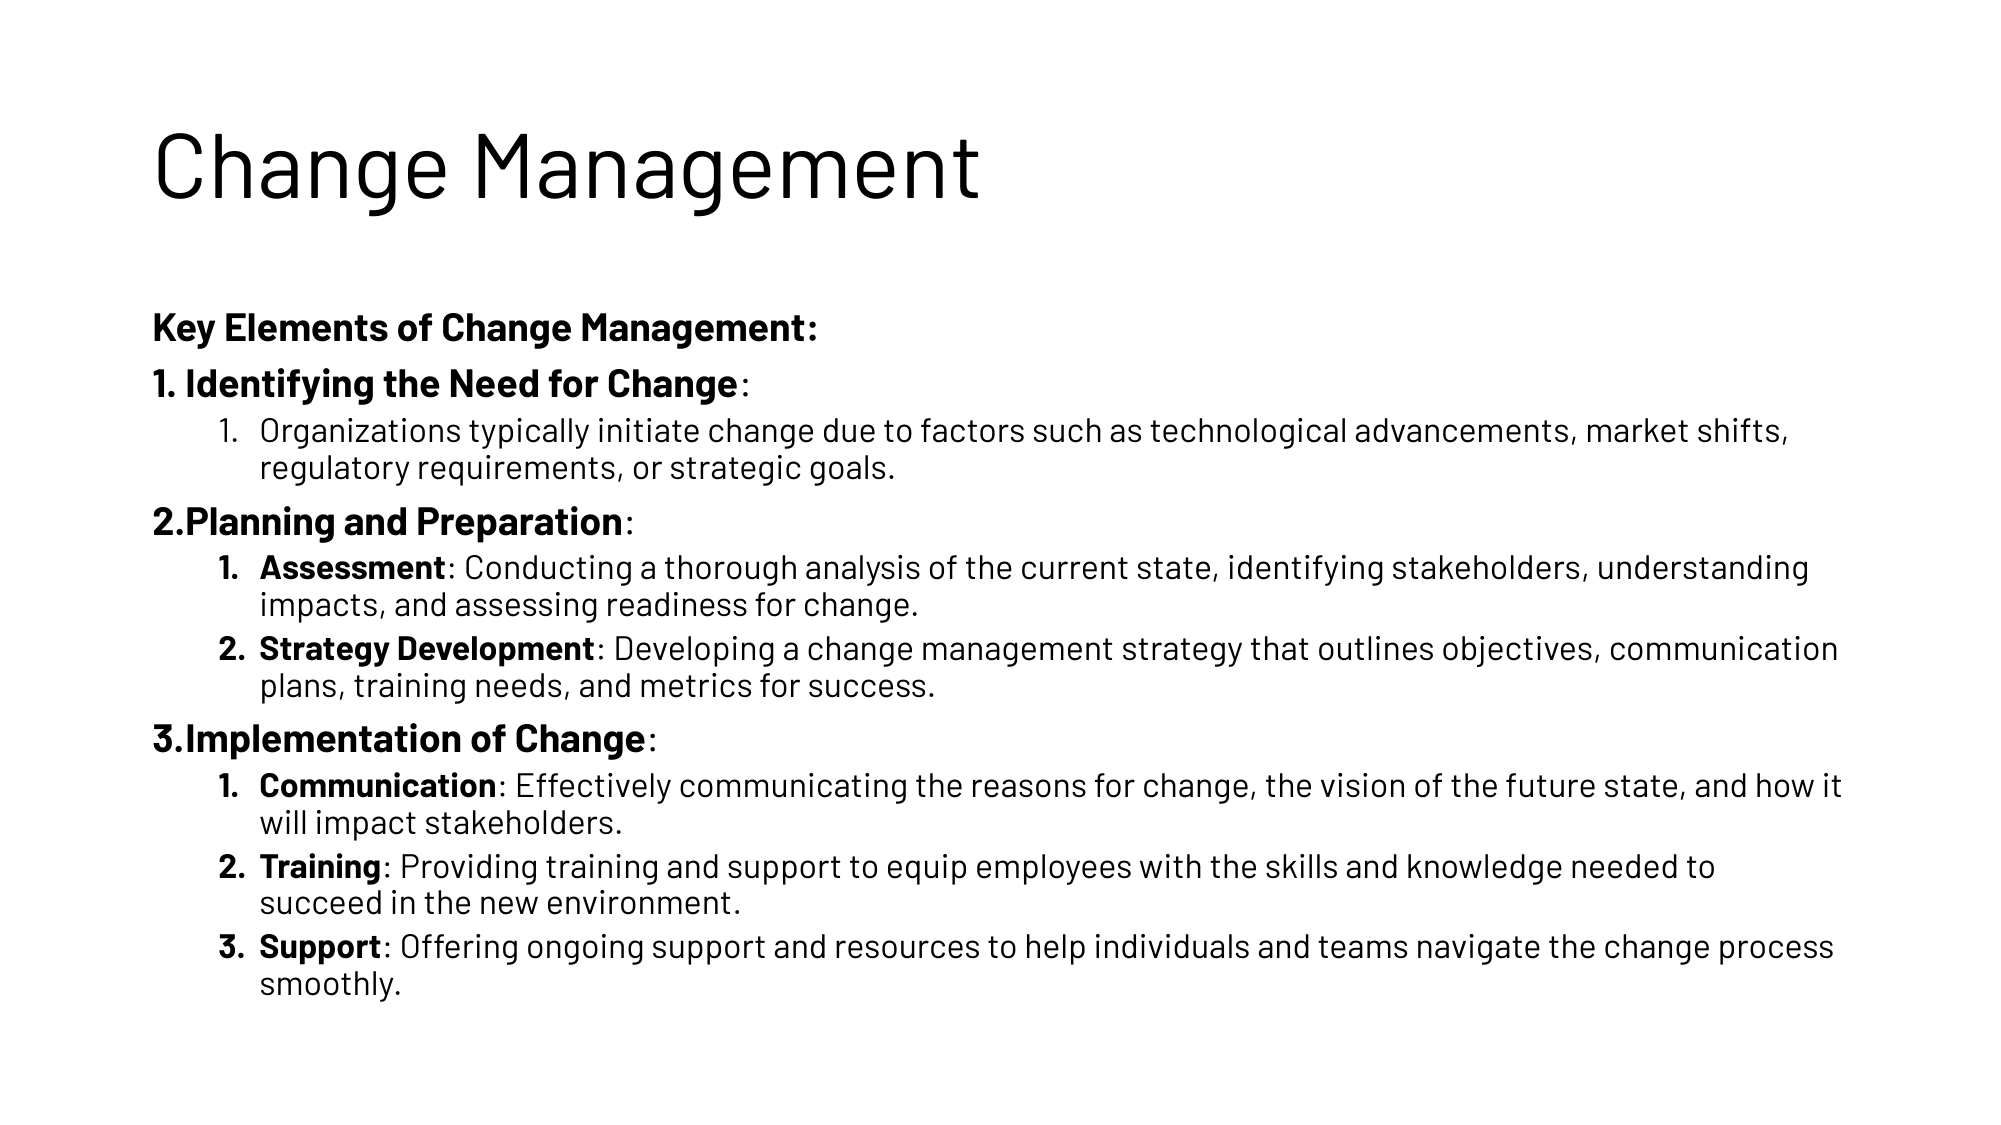

# Change Management
Key Elements of Change Management:
Identifying the Need for Change:
Organizations typically initiate change due to factors such as technological advancements, market shifts, regulatory requirements, or strategic goals.
Planning and Preparation:
Assessment: Conducting a thorough analysis of the current state, identifying stakeholders, understanding impacts, and assessing readiness for change.
Strategy Development: Developing a change management strategy that outlines objectives, communication plans, training needs, and metrics for success.
Implementation of Change:
Communication: Effectively communicating the reasons for change, the vision of the future state, and how it will impact stakeholders.
Training: Providing training and support to equip employees with the skills and knowledge needed to succeed in the new environment.
Support: Offering ongoing support and resources to help individuals and teams navigate the change process smoothly.